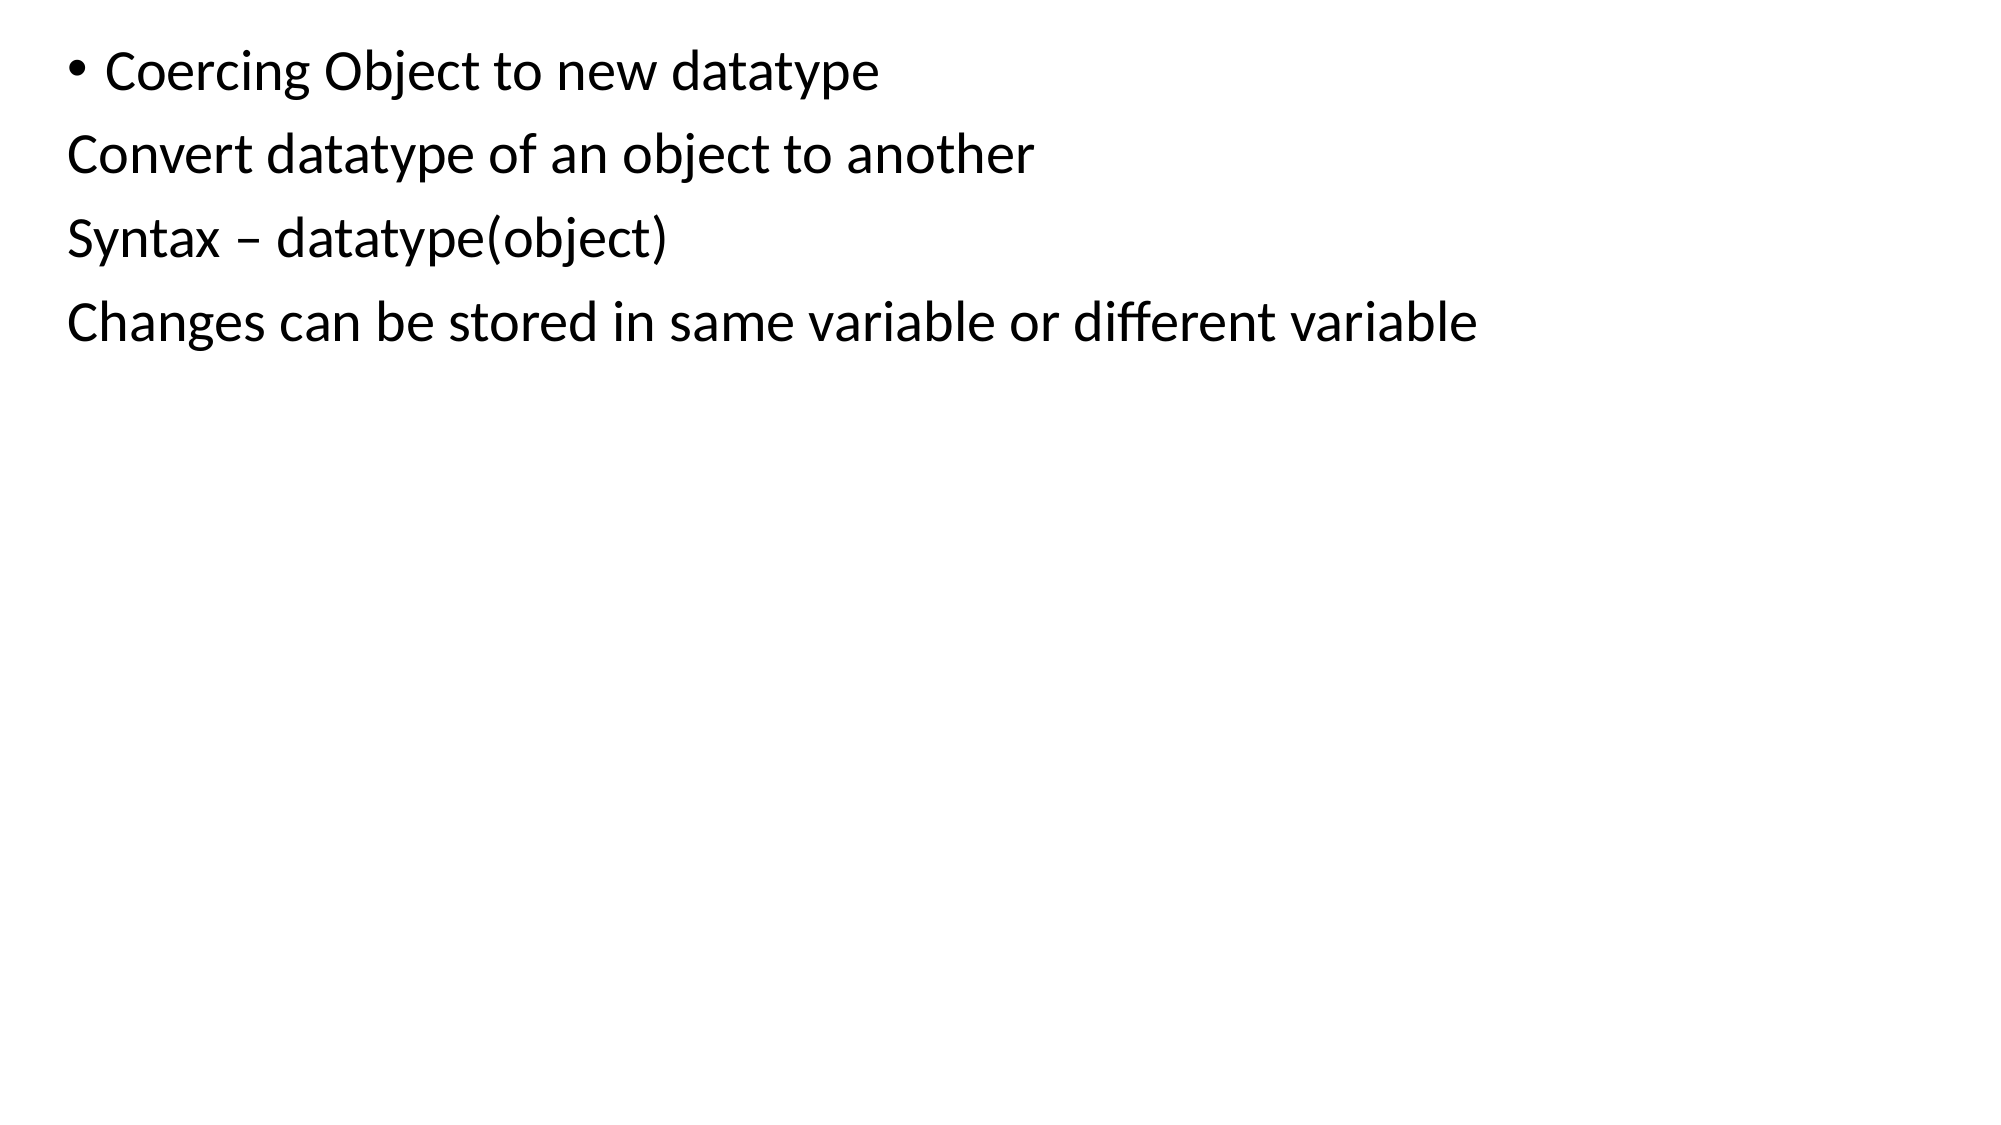

Coercing Object to new datatype
Convert datatype of an object to another
Syntax – datatype(object)
Changes can be stored in same variable or different variable